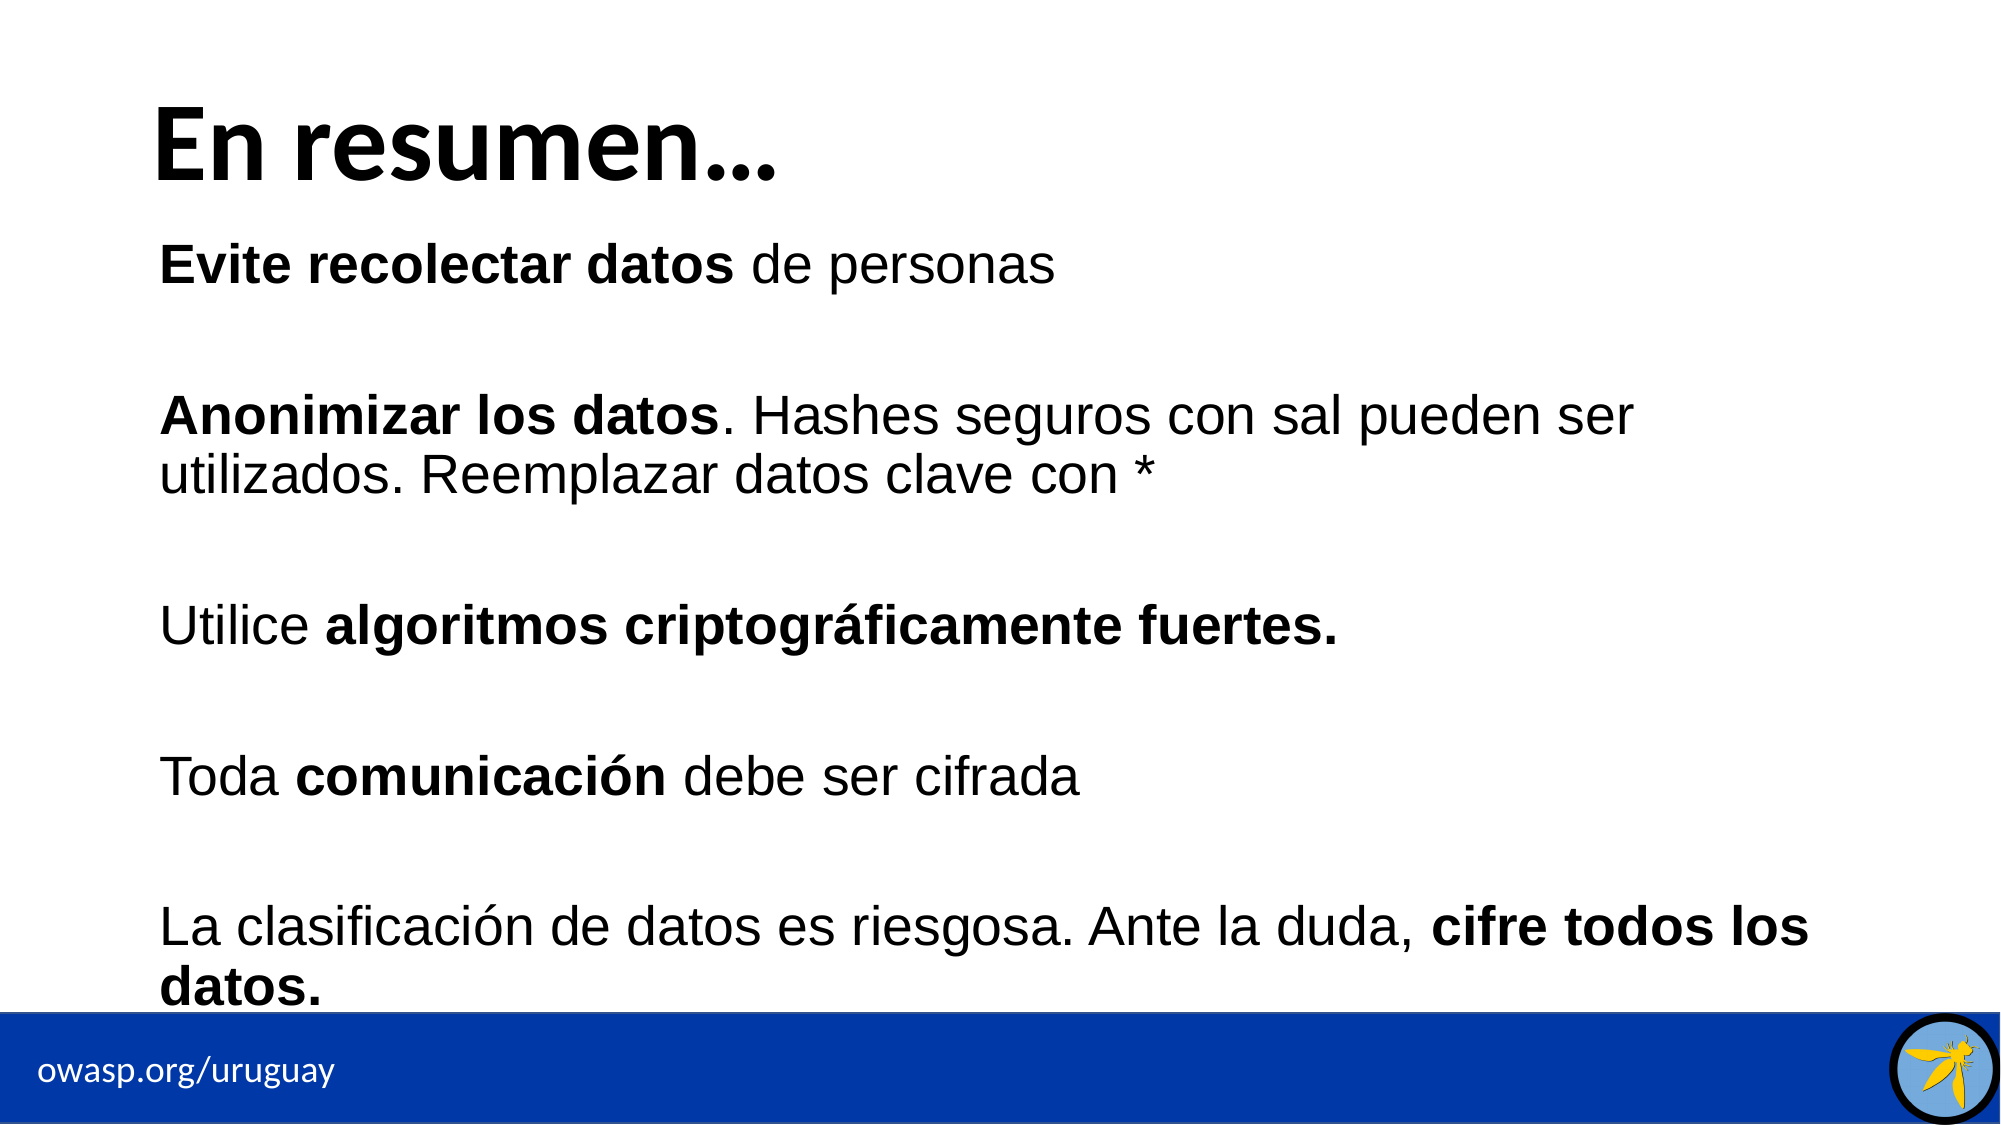

# En resumen…
Evite recolectar datos de personas

Anonimizar los datos. Hashes seguros con sal pueden ser utilizados. Reemplazar datos clave con *

Utilice algoritmos criptográficamente fuertes.

Toda comunicación debe ser cifrada

La clasificación de datos es riesgosa. Ante la duda, cifre todos los datos.